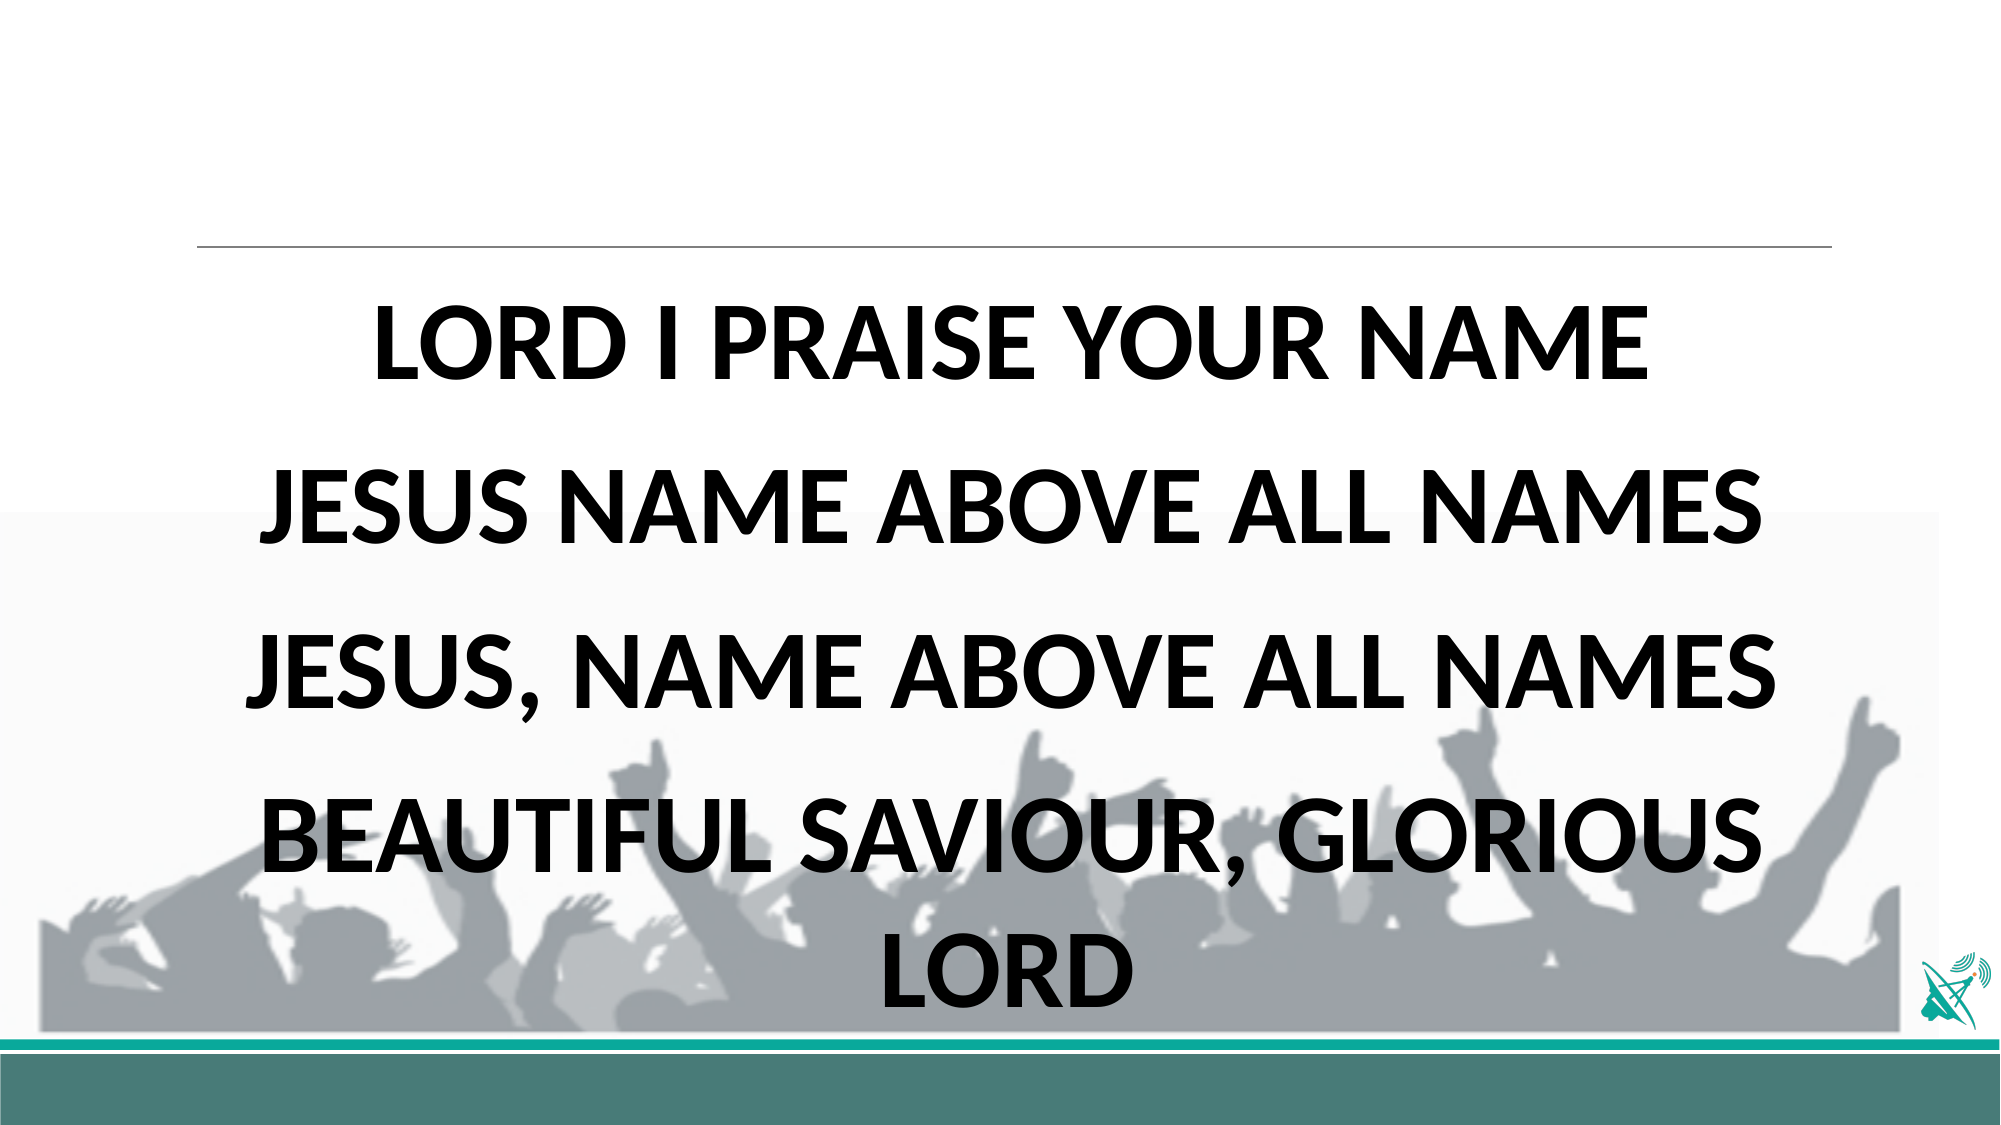

#
LORD I PRAISE YOUR NAME
JESUS NAME ABOVE ALL NAMES
JESUS, NAME ABOVE ALL NAMES
BEAUTIFUL SAVIOUR, GLORIOUS LORD